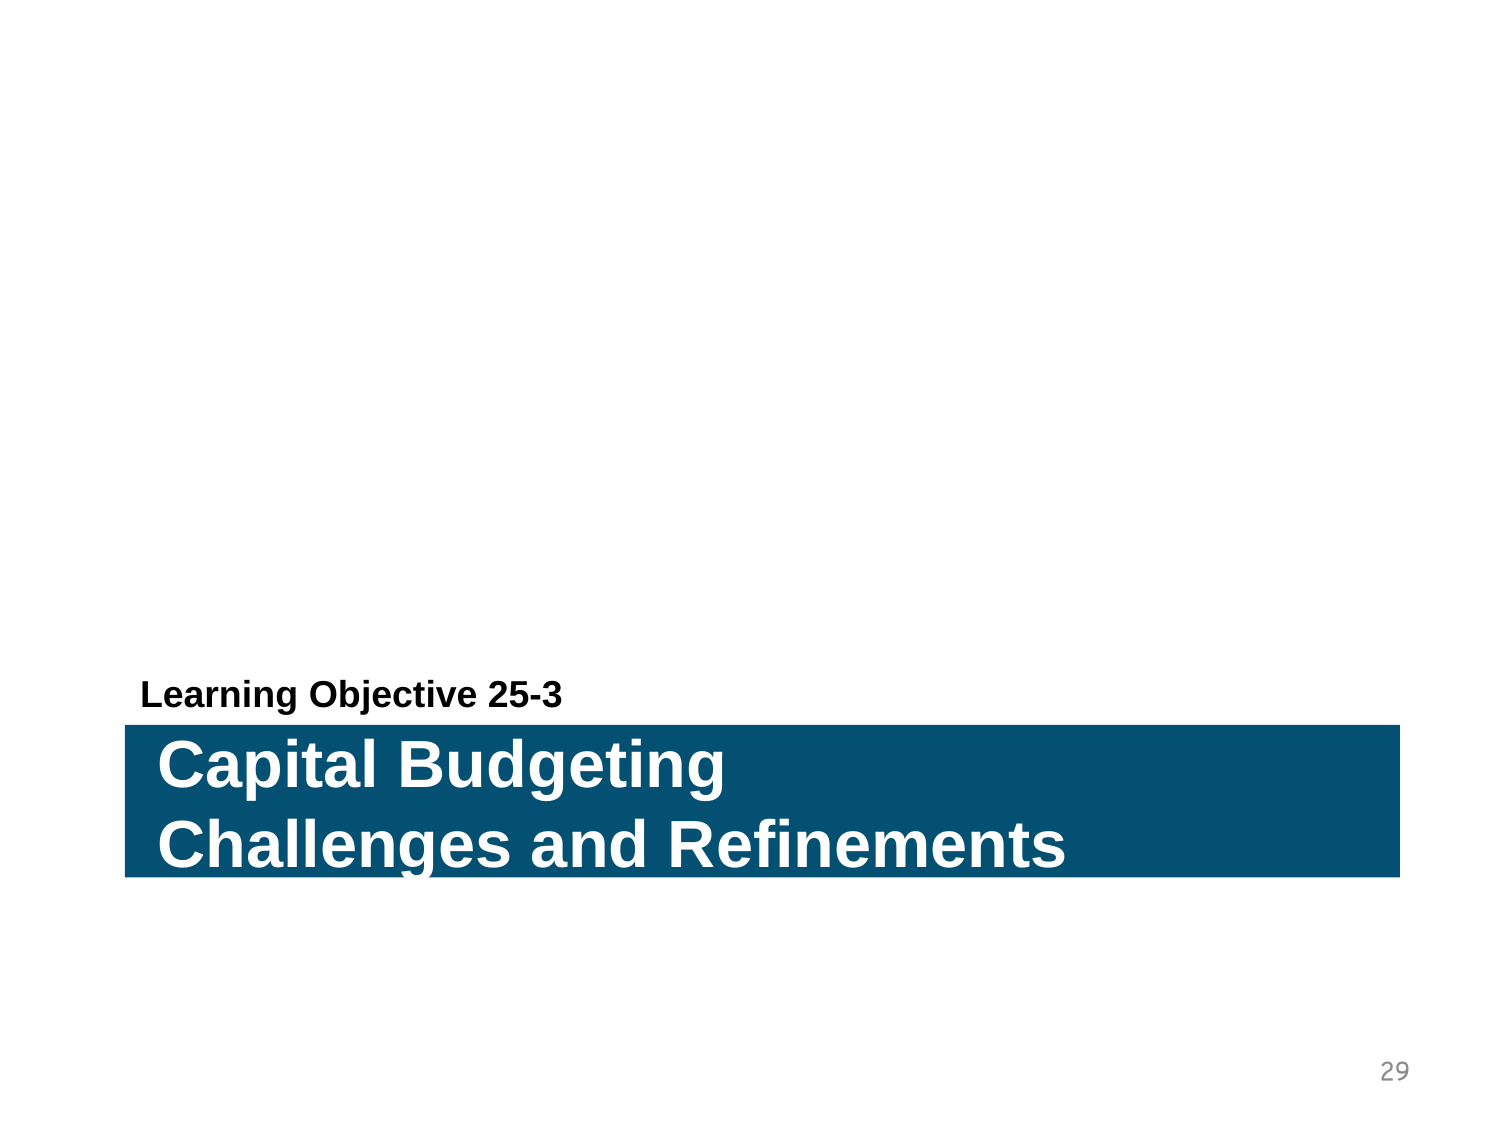

Learning Objective 25-3
Capital Budgeting
Challenges and Refinements
29